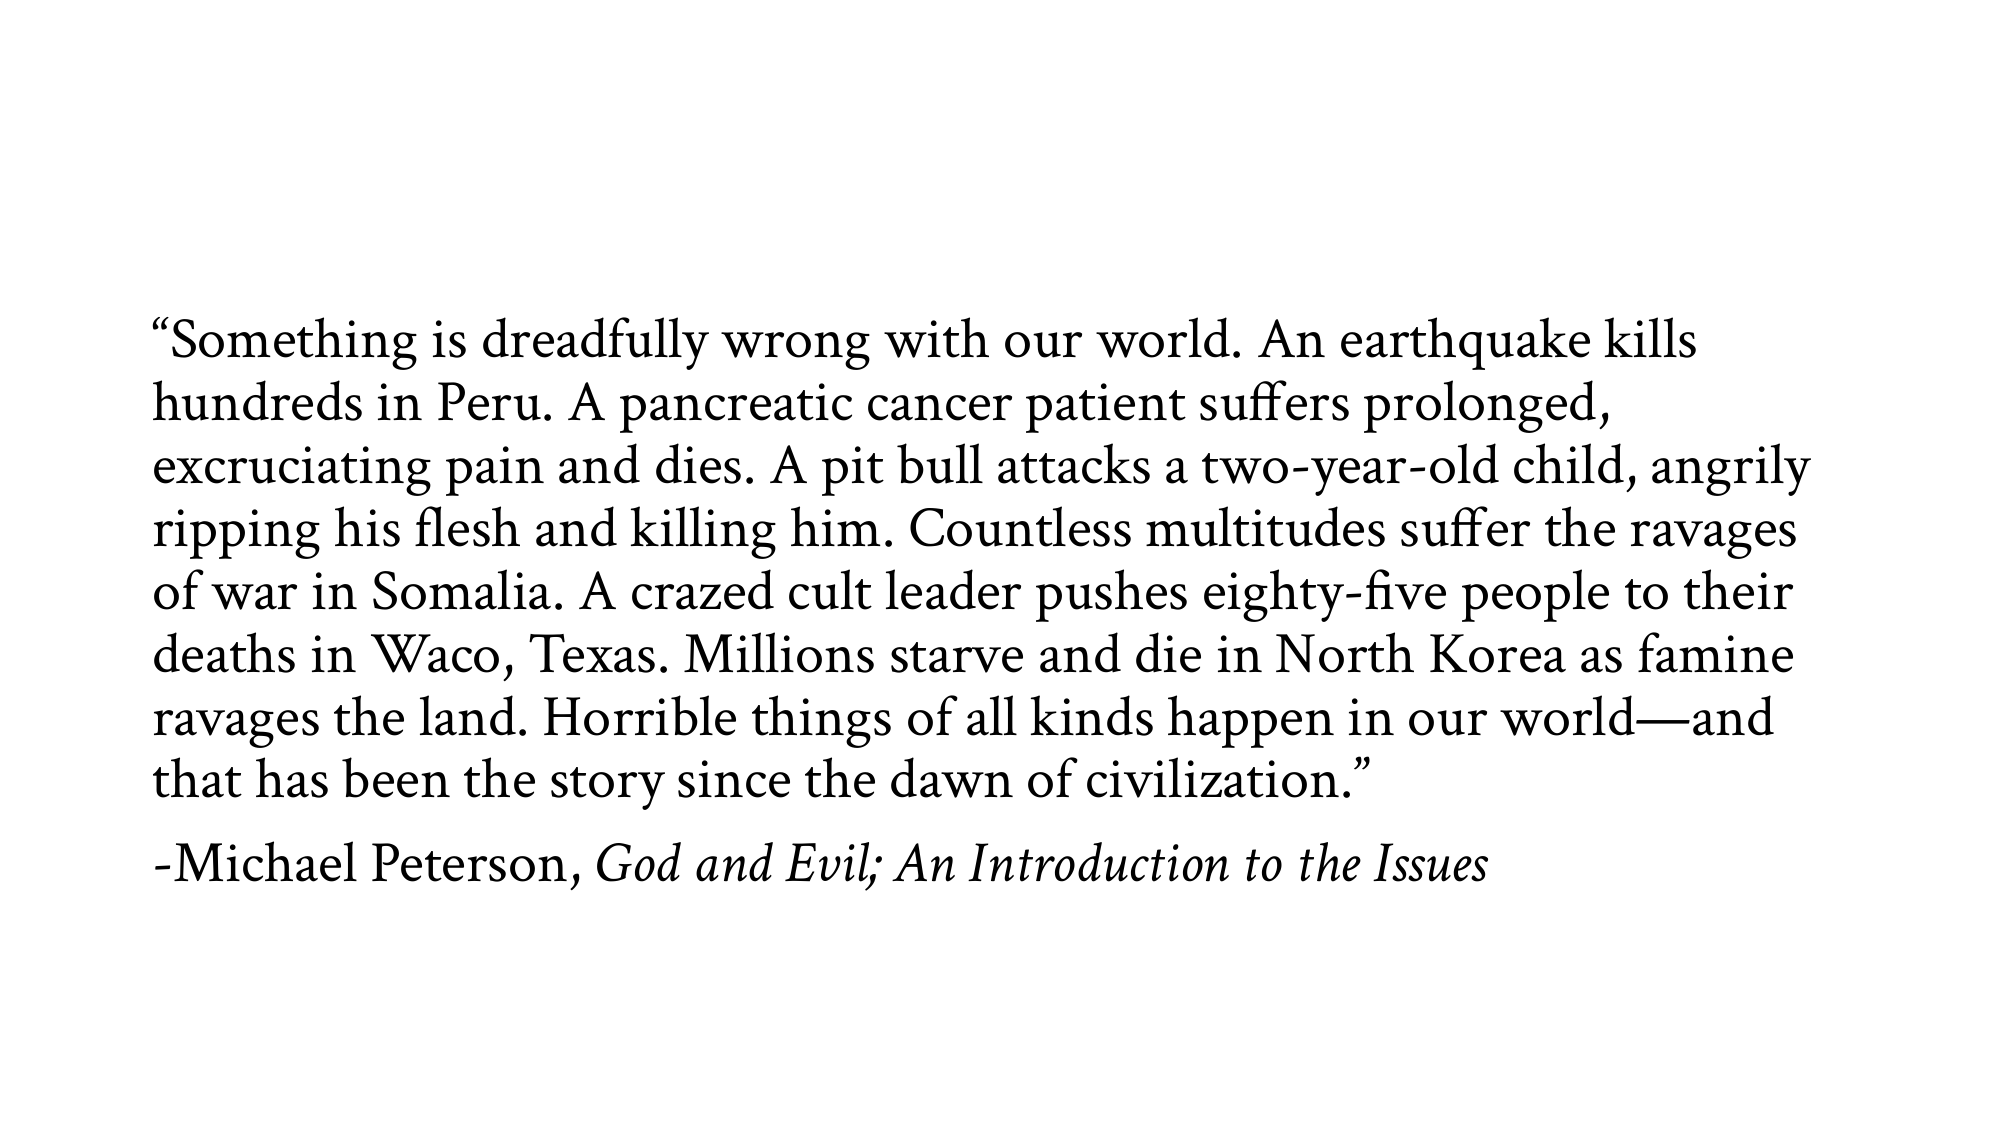

“Something is dreadfully wrong with our world. An earthquake kills hundreds in Peru. A pancreatic cancer patient suffers prolonged, excruciating pain and dies. A pit bull attacks a two-year-old child, angrily ripping his flesh and killing him. Countless multitudes suffer the ravages of war in Somalia. A crazed cult leader pushes eighty-five people to their deaths in Waco, Texas. Millions starve and die in North Korea as famine ravages the land. Horrible things of all kinds happen in our world—and that has been the story since the dawn of civilization.”
-Michael Peterson, God and Evil; An Introduction to the Issues